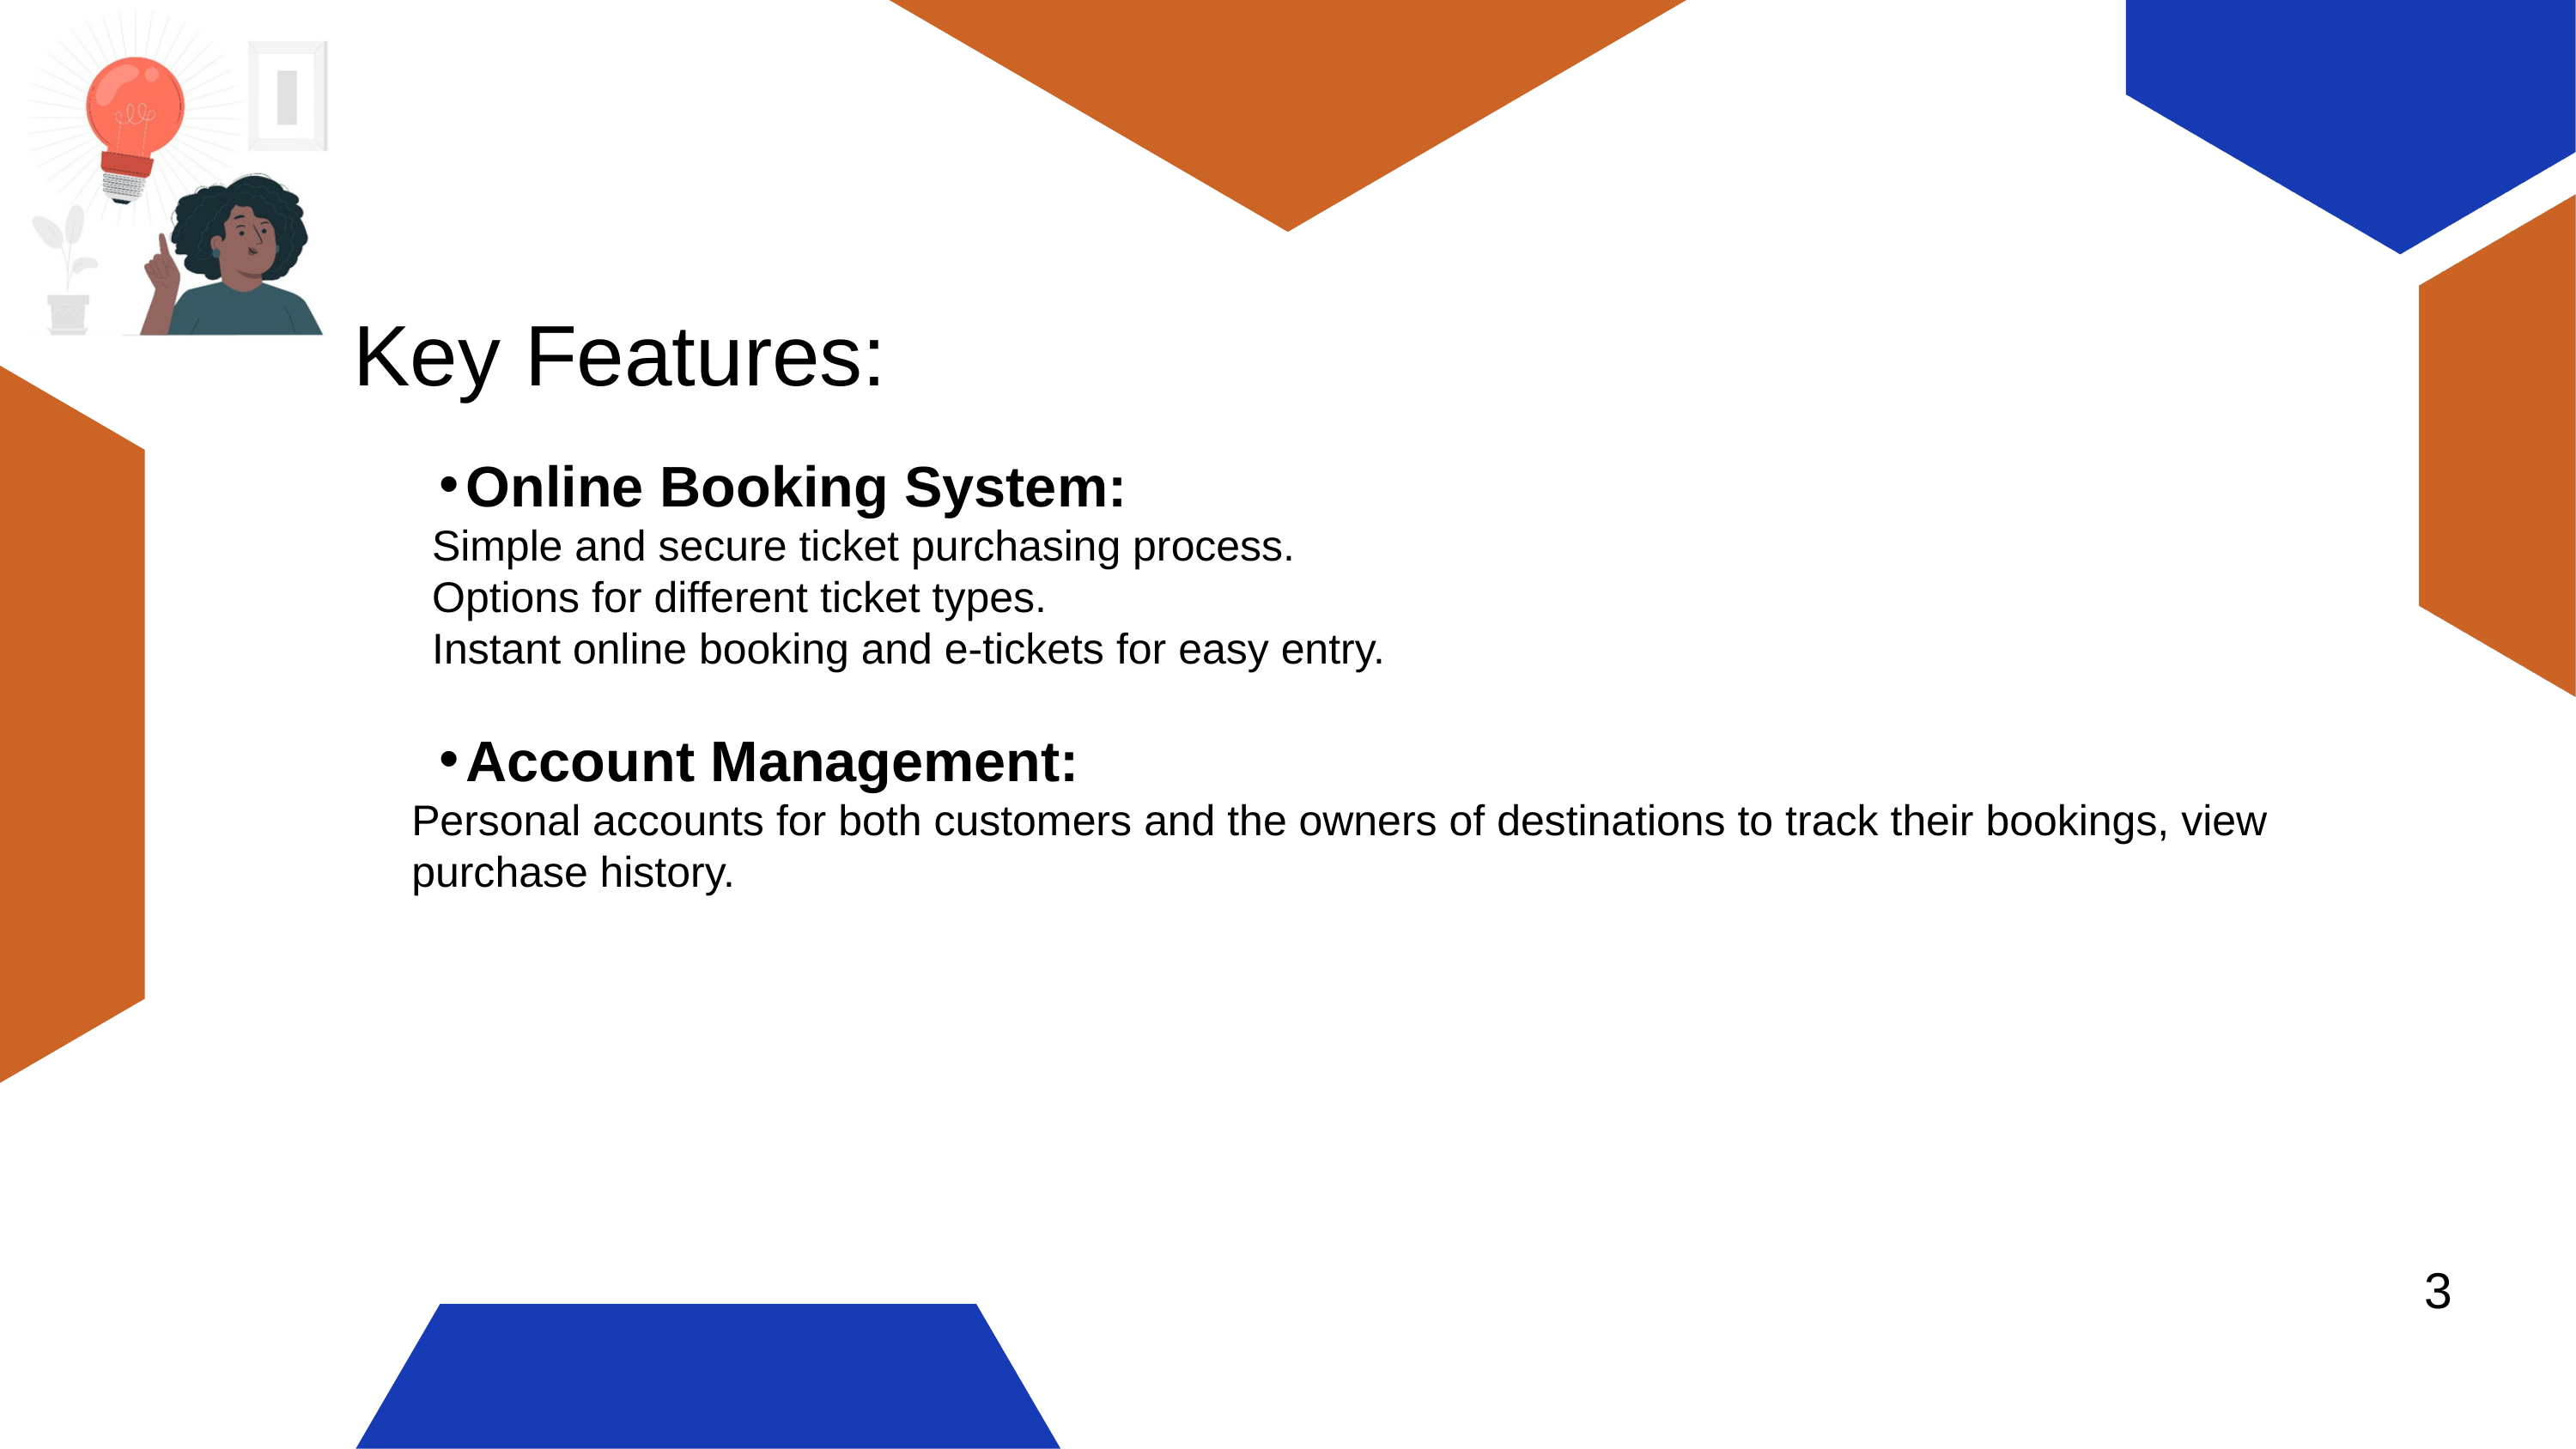

Key Features:

Online Booking System:
Simple and secure ticket purchasing process.
Options for different ticket types.
Instant online booking and e-tickets for easy entry.

Account Management:
Personal accounts for both customers and the owners of destinations to track their bookings, view purchase history.

3